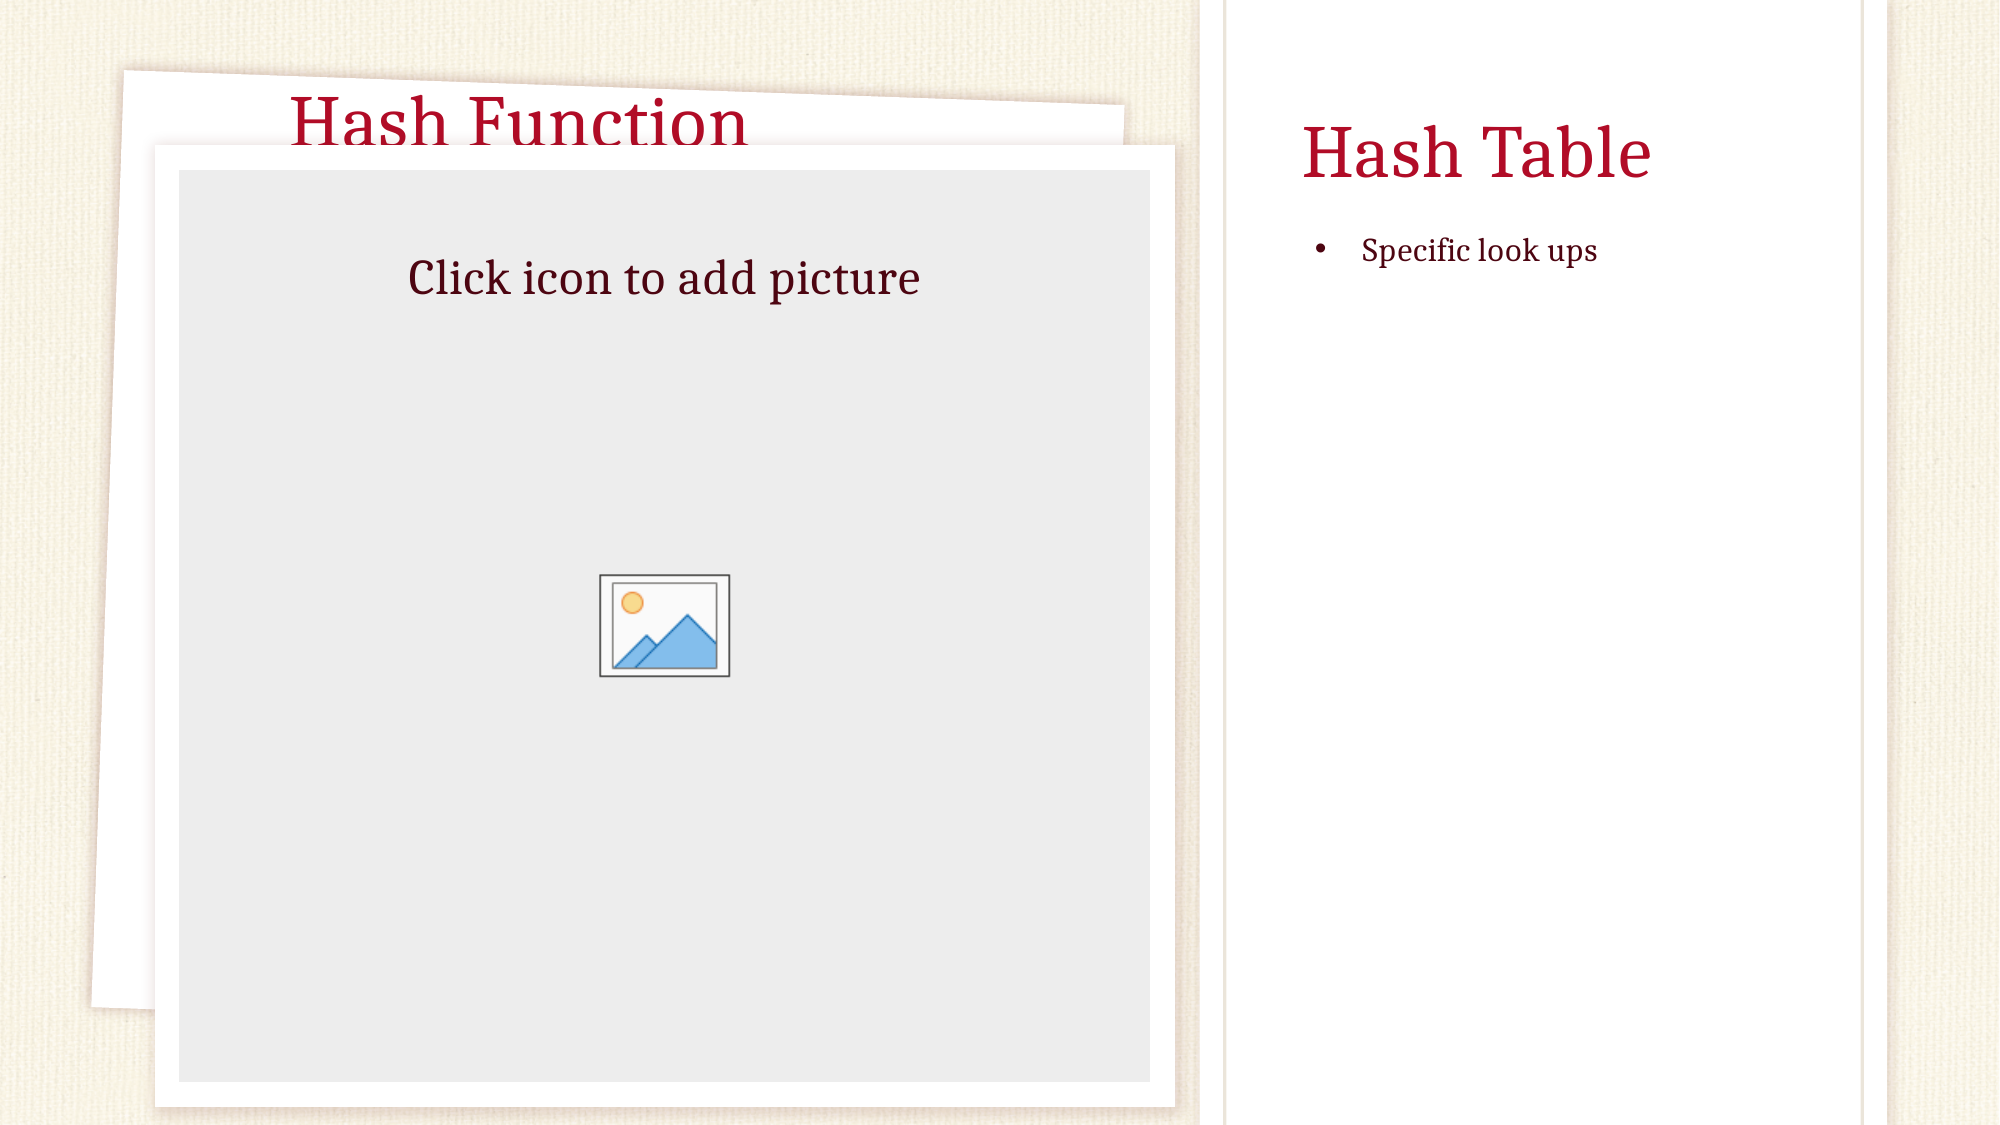

Hash Function
# Hash Table

Specific look ups